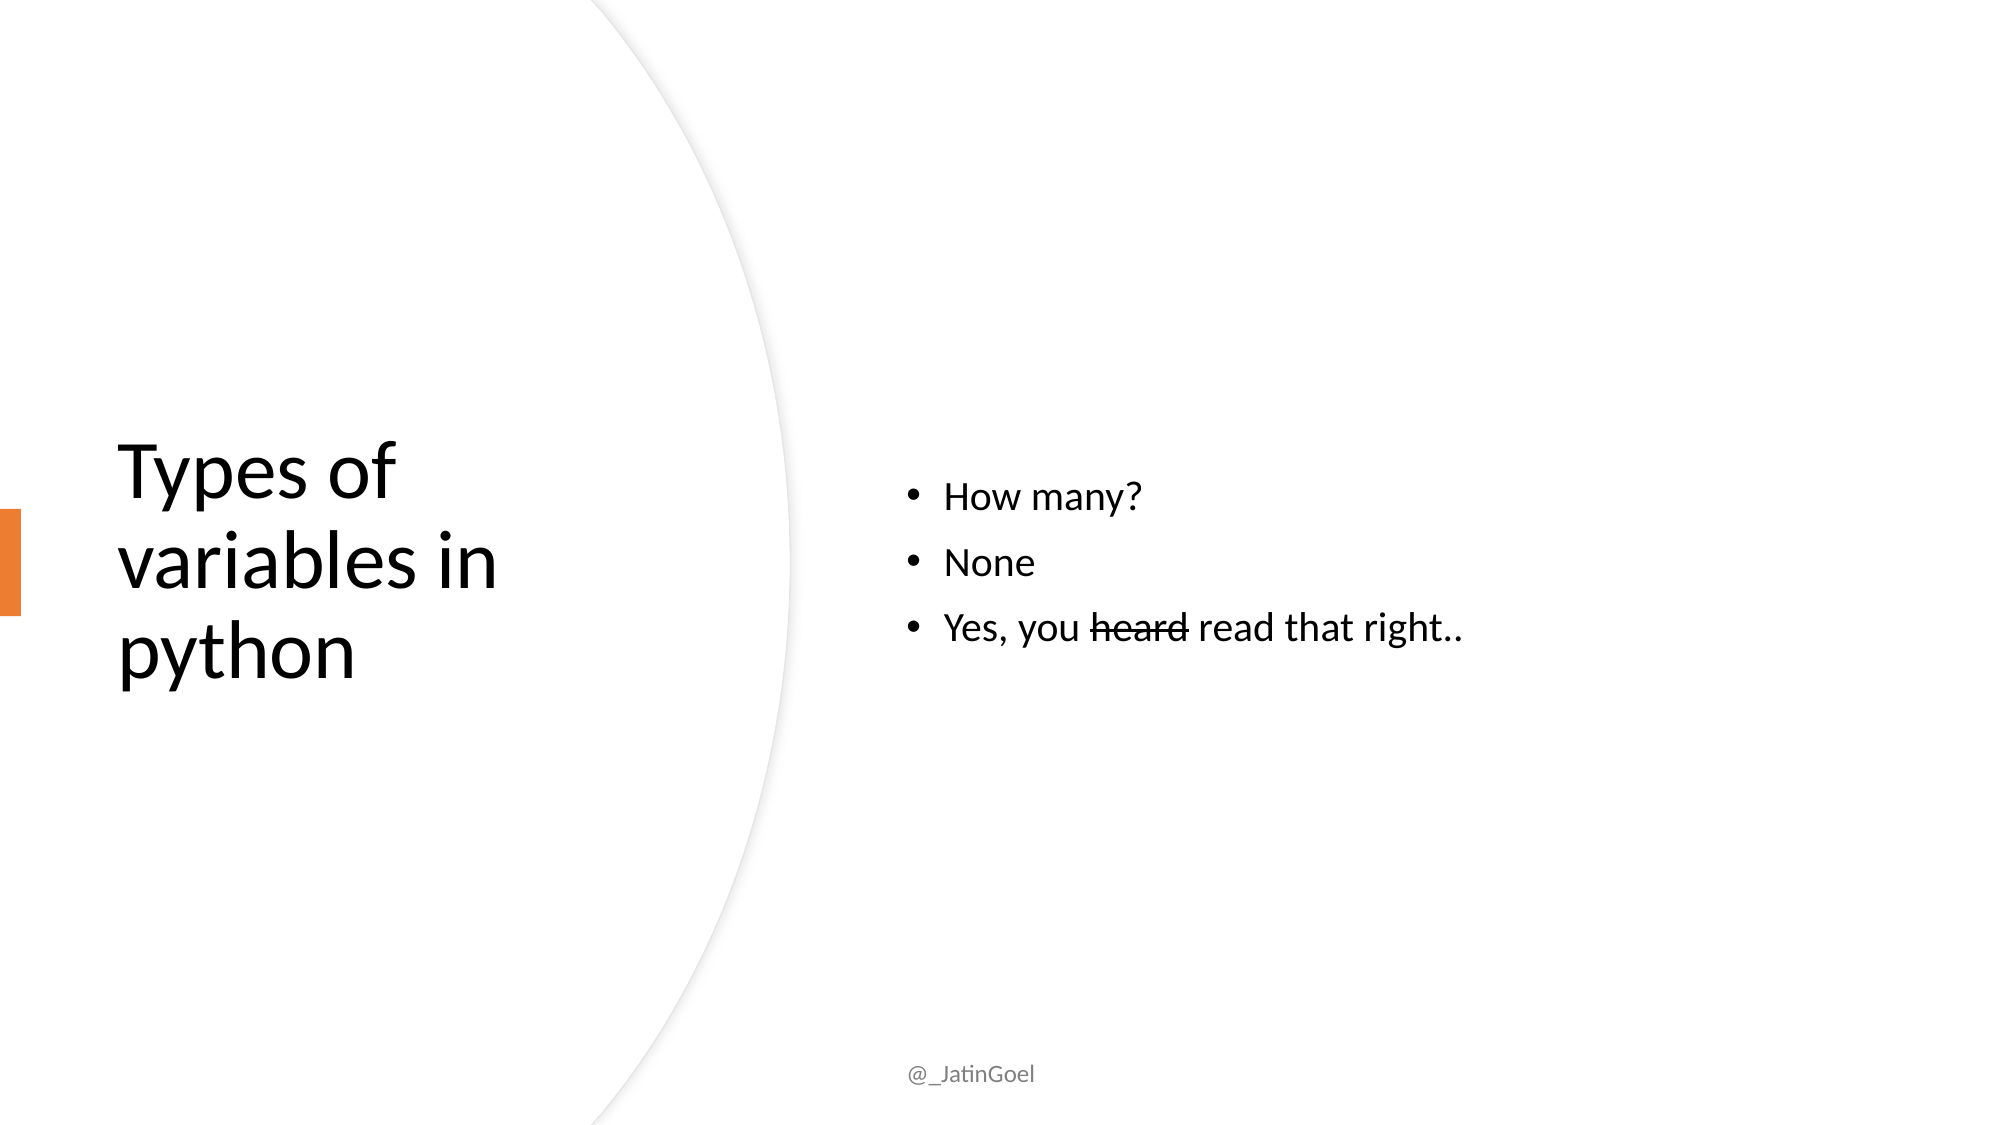

How many?
None
Yes, you heard read that right..
# Types of variables in python

@_JatinGoel